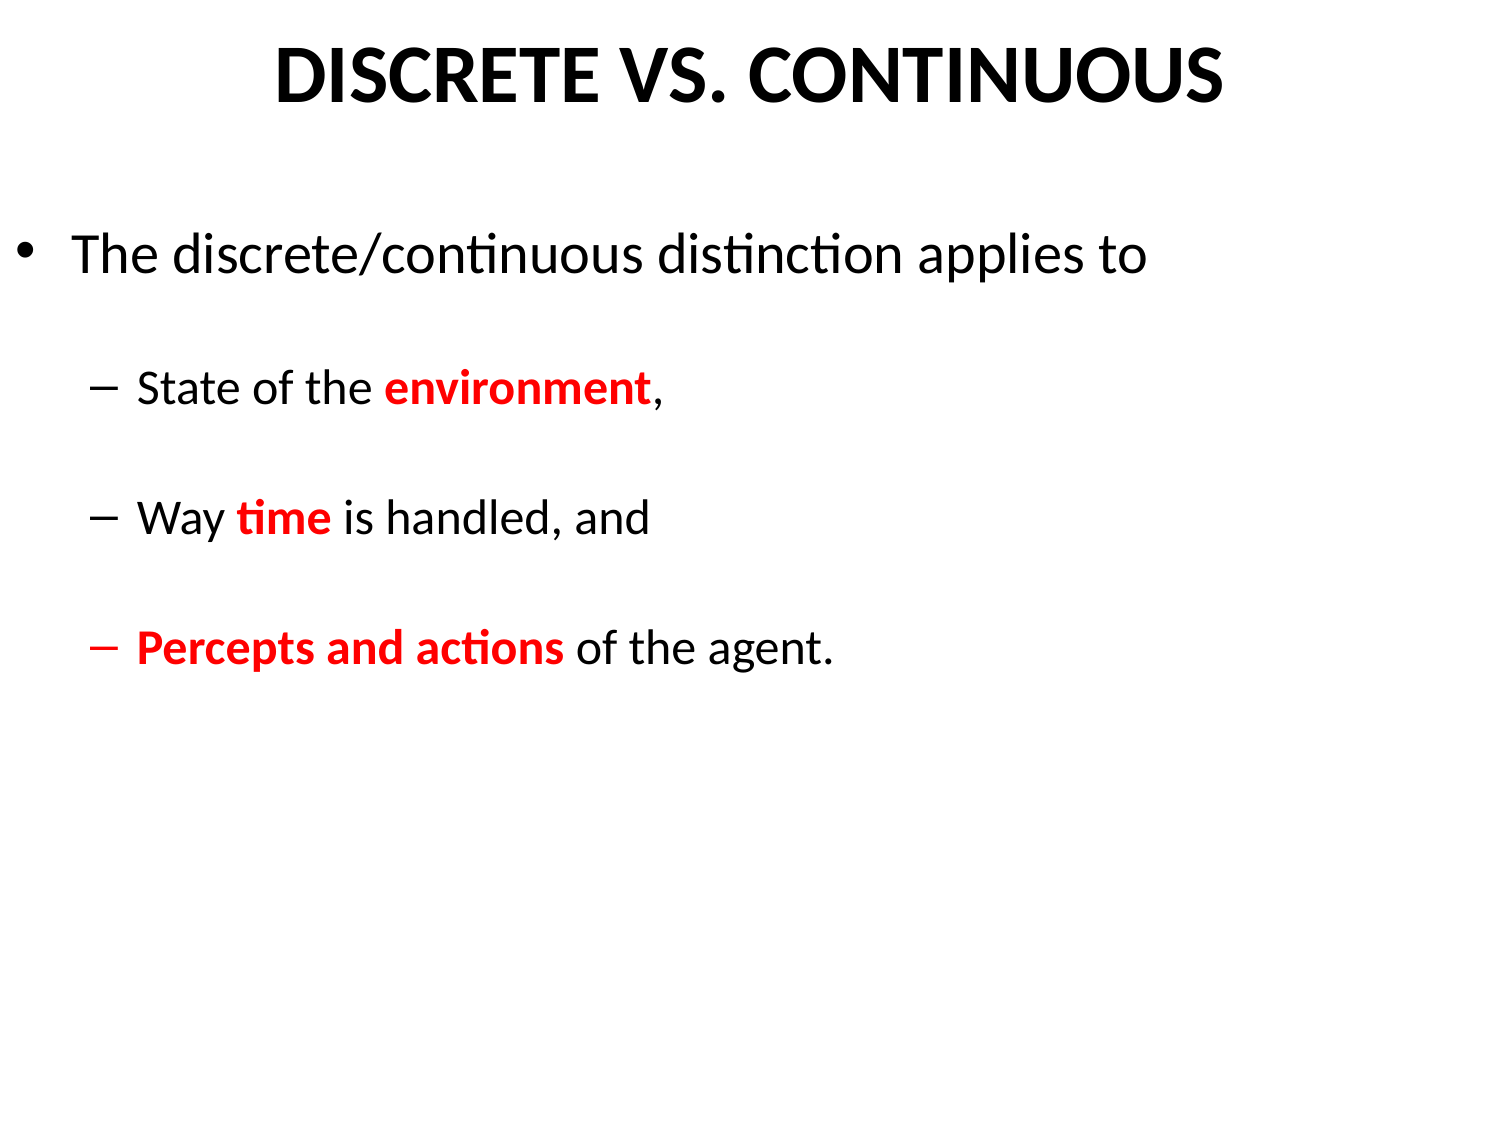

# DISCRETE VS. CONTINUOUS
The discrete/continuous distinction applies to
State of the environment,
Way time is handled, and
Percepts and actions of the agent.